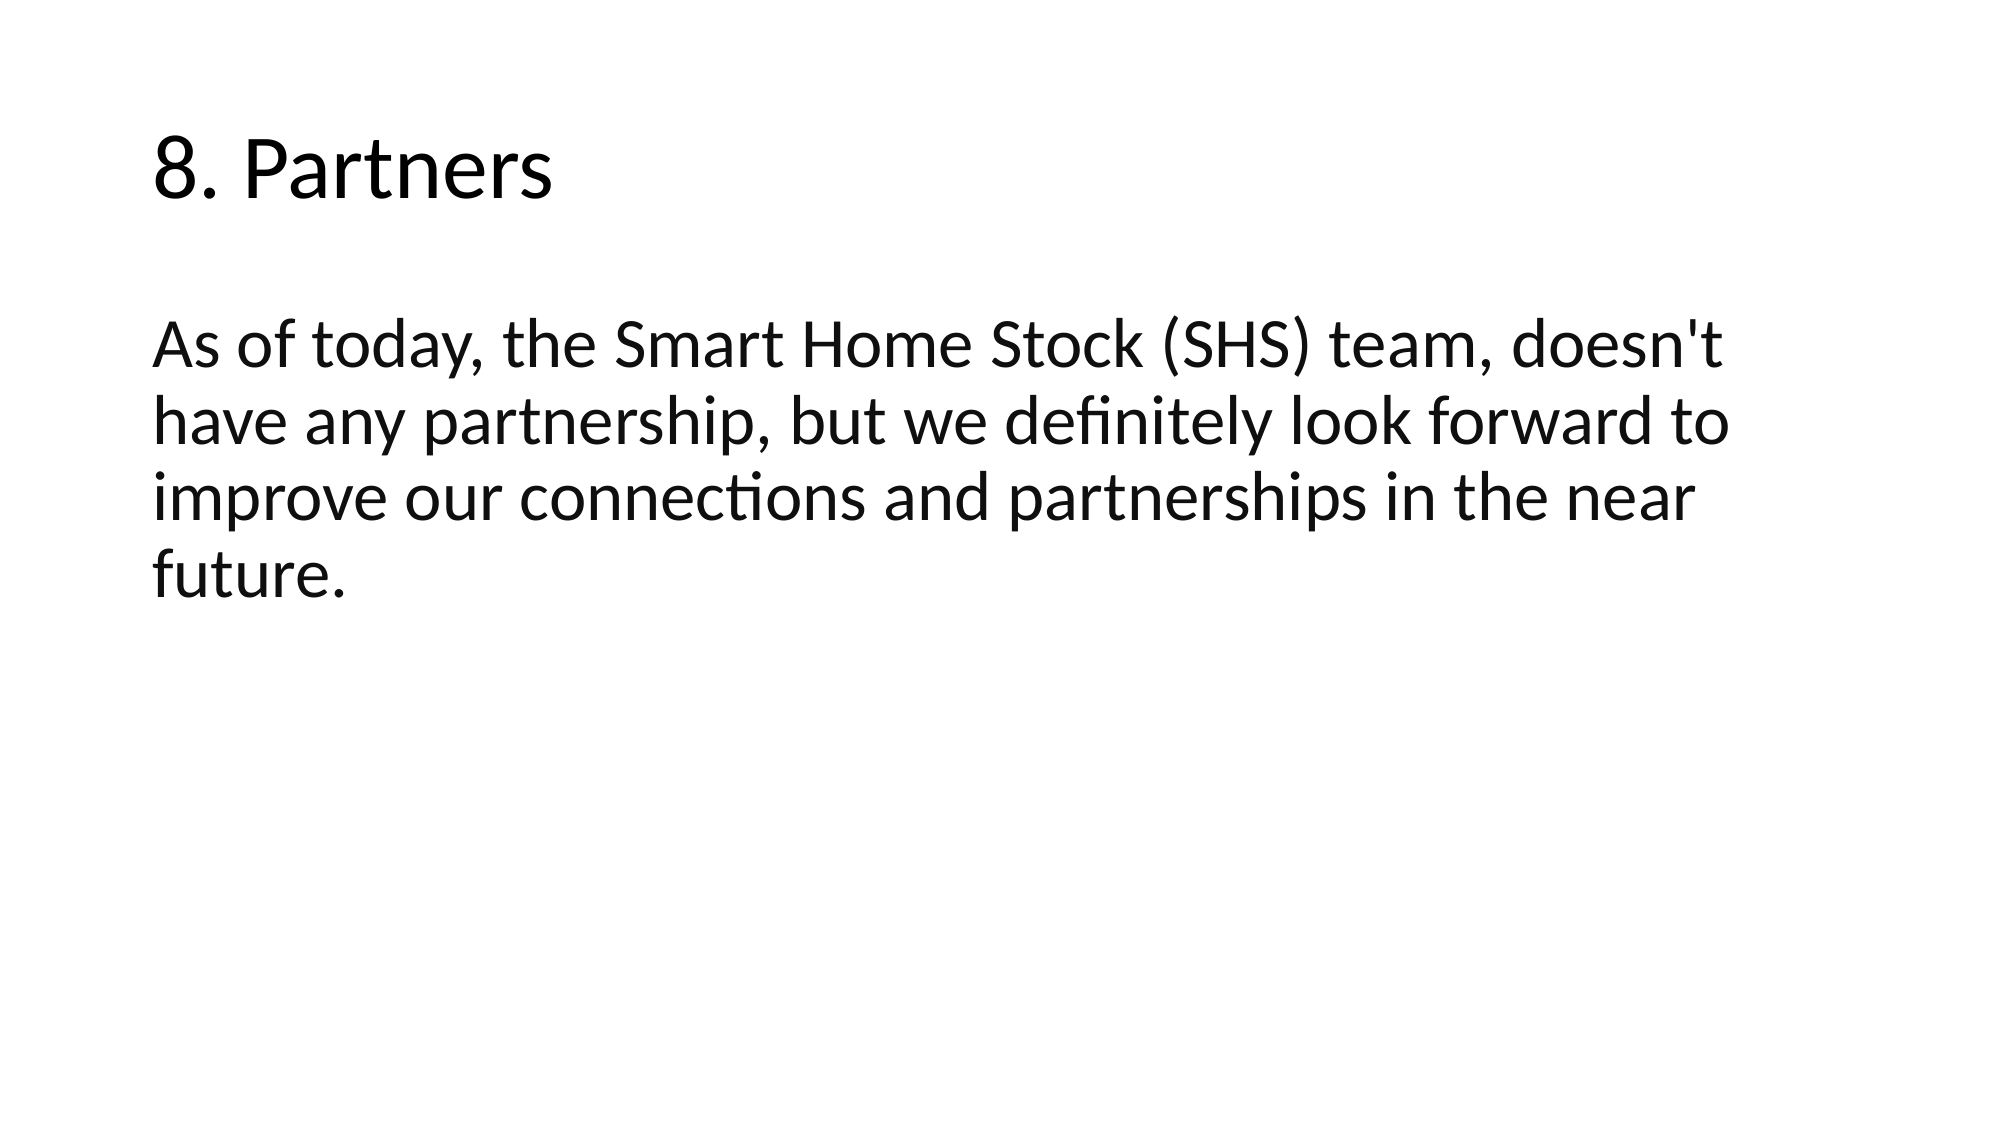

# 8. Partners
As of today, the Smart Home Stock (SHS) team, doesn't have any partnership, but we definitely look forward to improve our connections and partnerships in the near future.